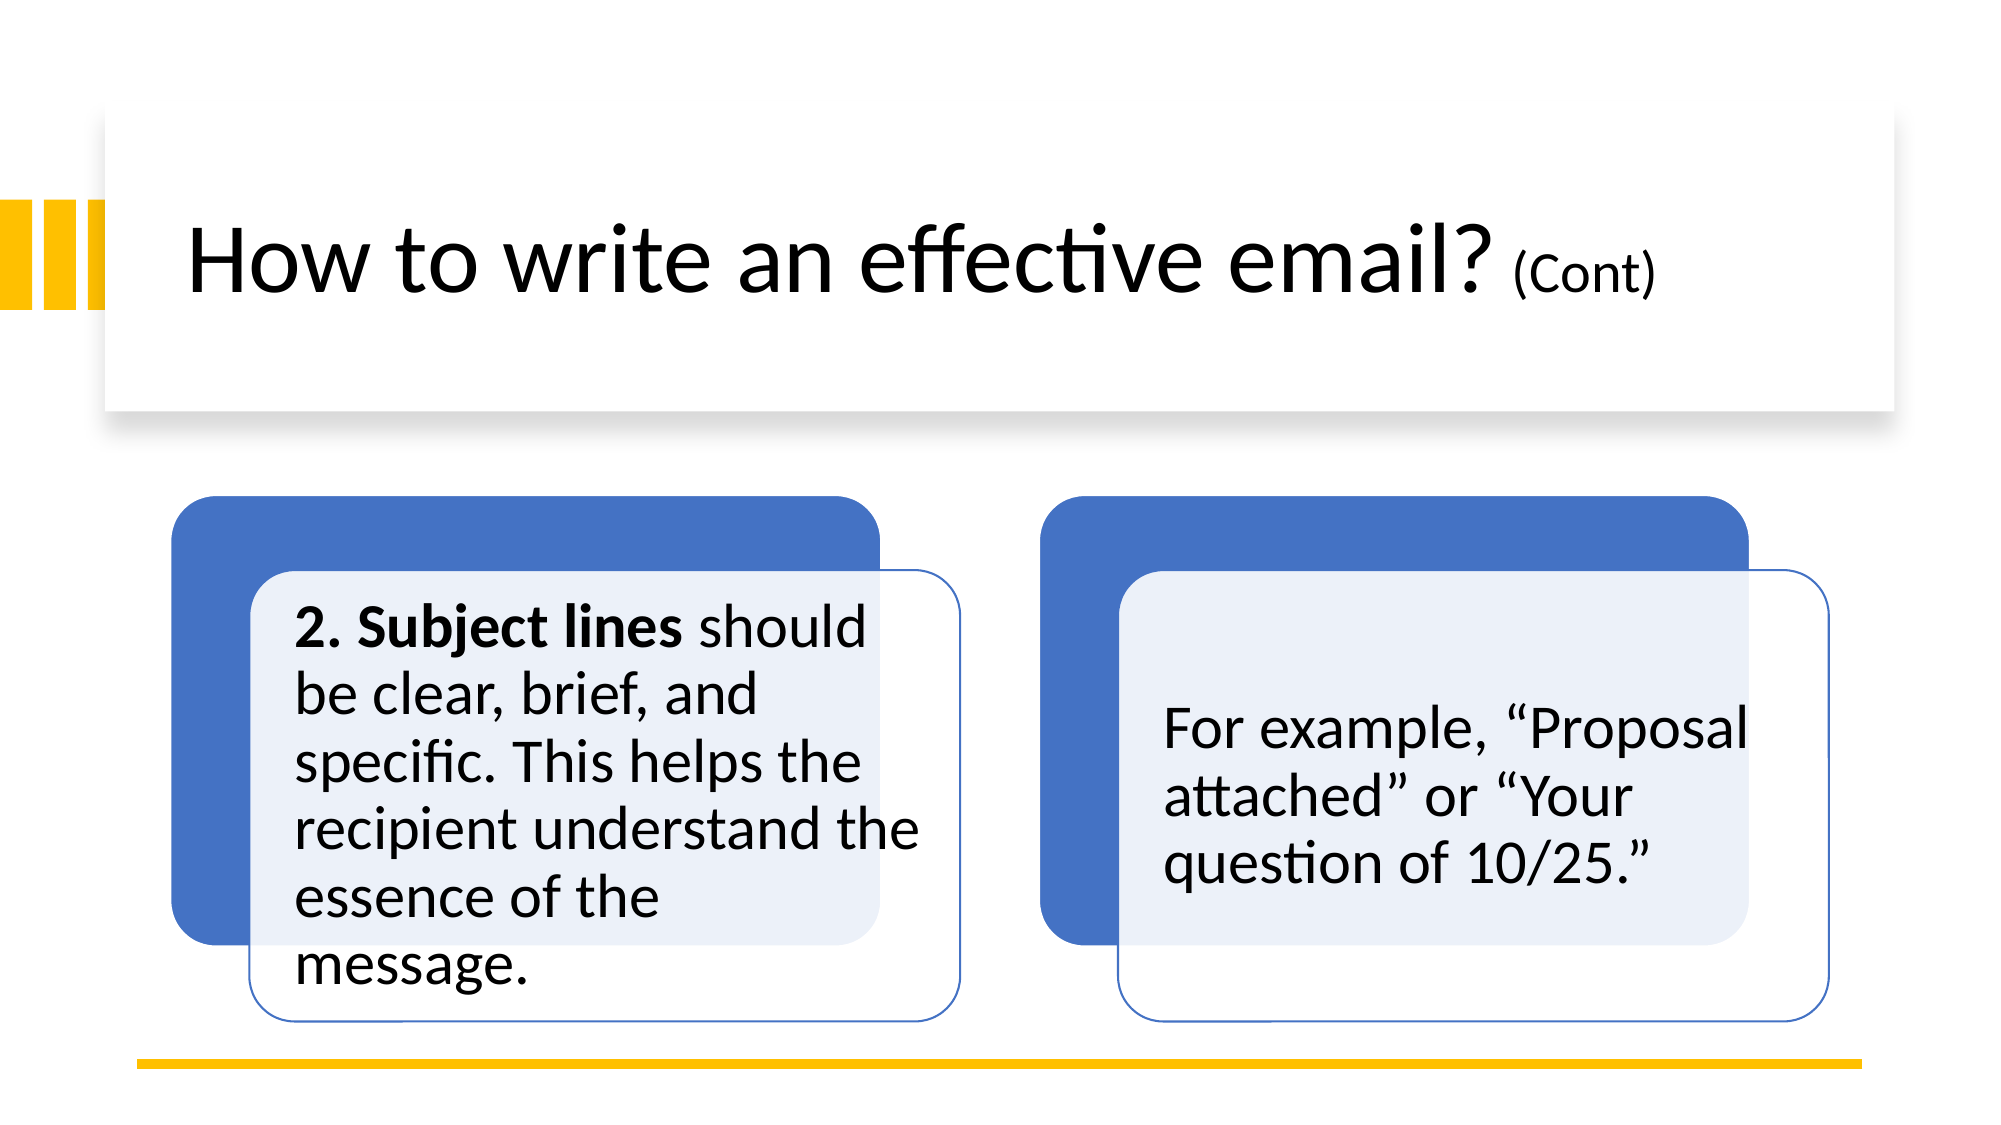

# How to write an effective email? (Cont)

2. Subject lines should be clear, brief, and specific. This helps the recipient understand the essence of the message.
For example, “Proposal attached” or “Your question of 10/25.”